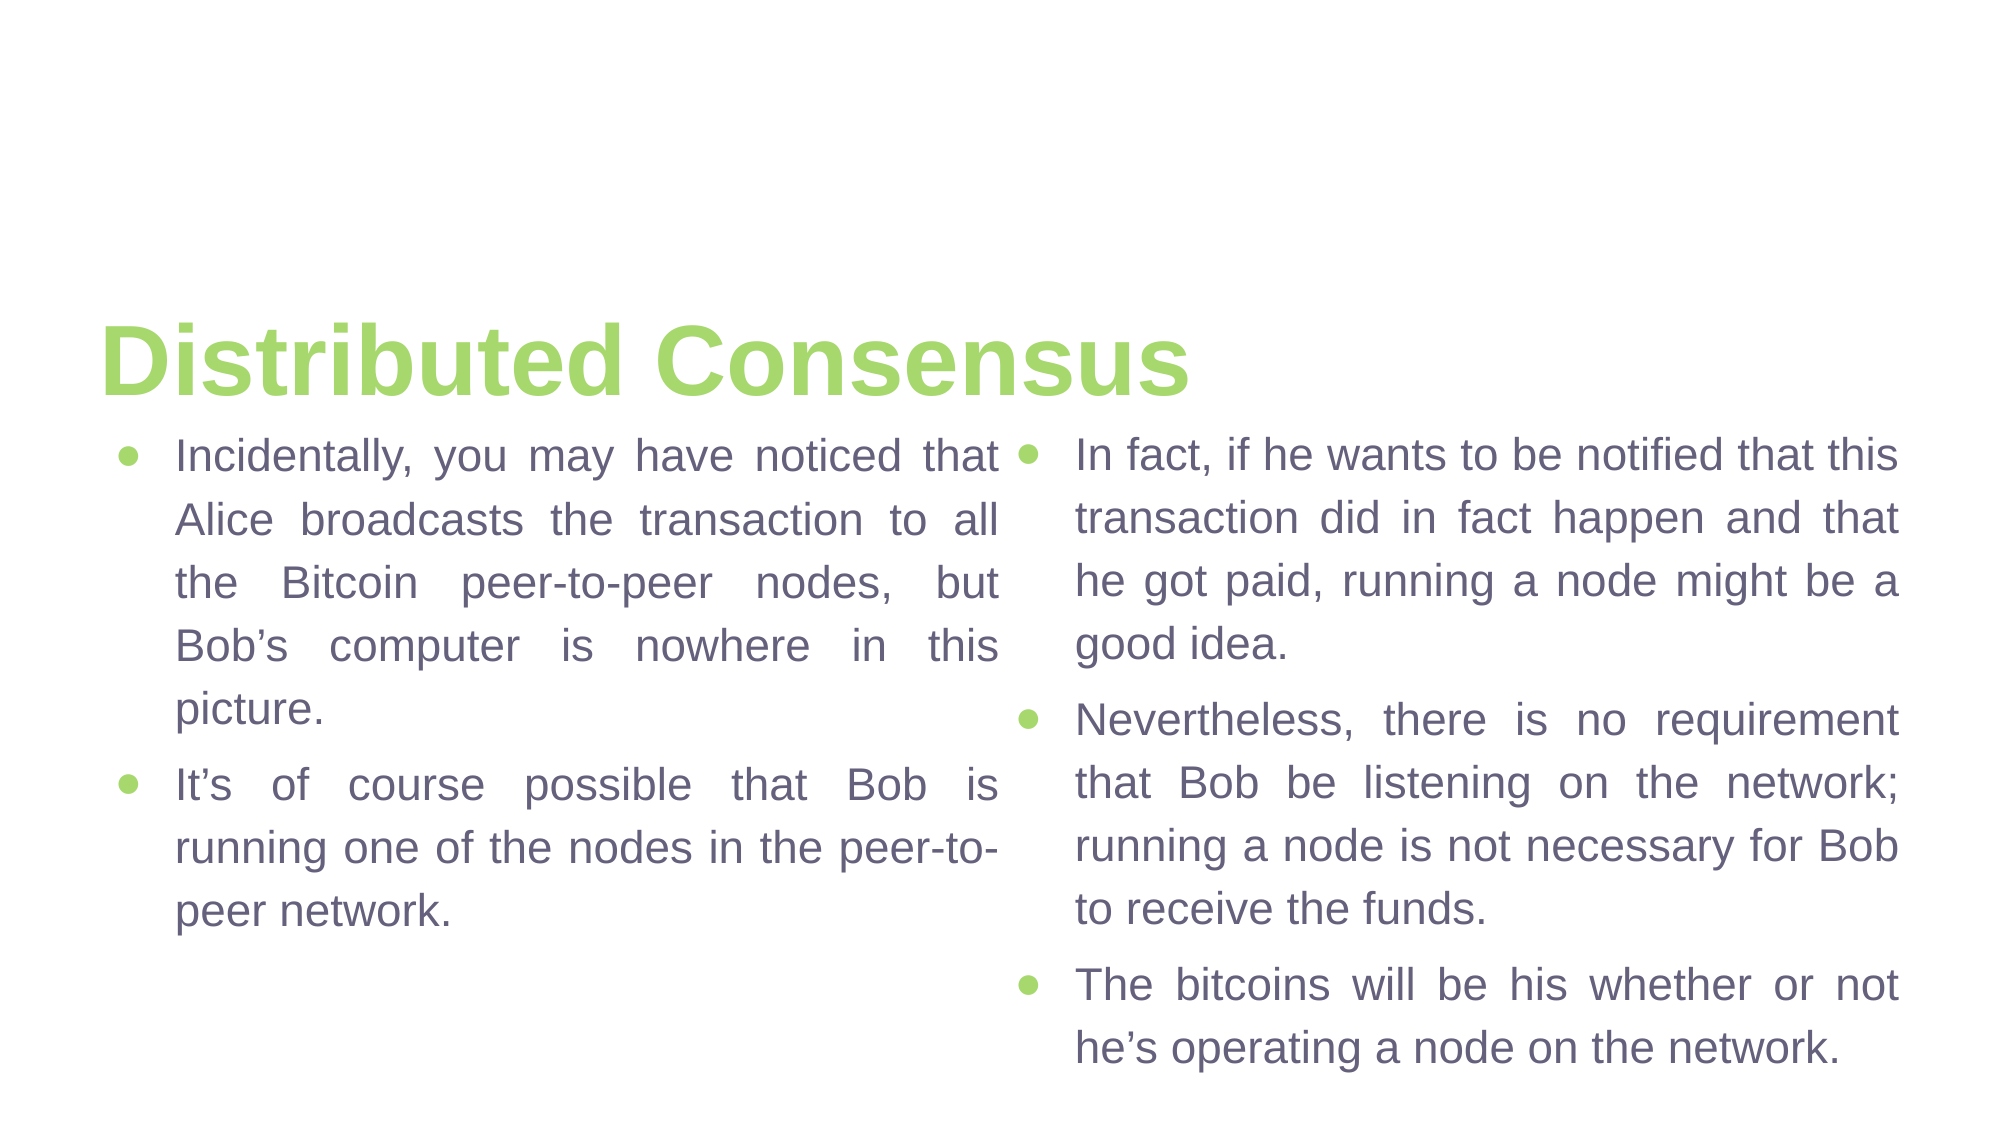

# Distributed Consensus
In fact, if he wants to be notified that this transaction did in fact happen and that he got paid, running a node might be a good idea.
Nevertheless, there is no requirement that Bob be listening on the network; running a node is not necessary for Bob to receive the funds.
The bitcoins will be his whether or not he’s operating a node on the network.
Incidentally, you may have noticed that Alice broadcasts the transaction to all the Bitcoin peer‐to‐peer nodes, but Bob’s computer is nowhere in this picture.
It’s of course possible that Bob is running one of the nodes in the peer‐to‐peer network.